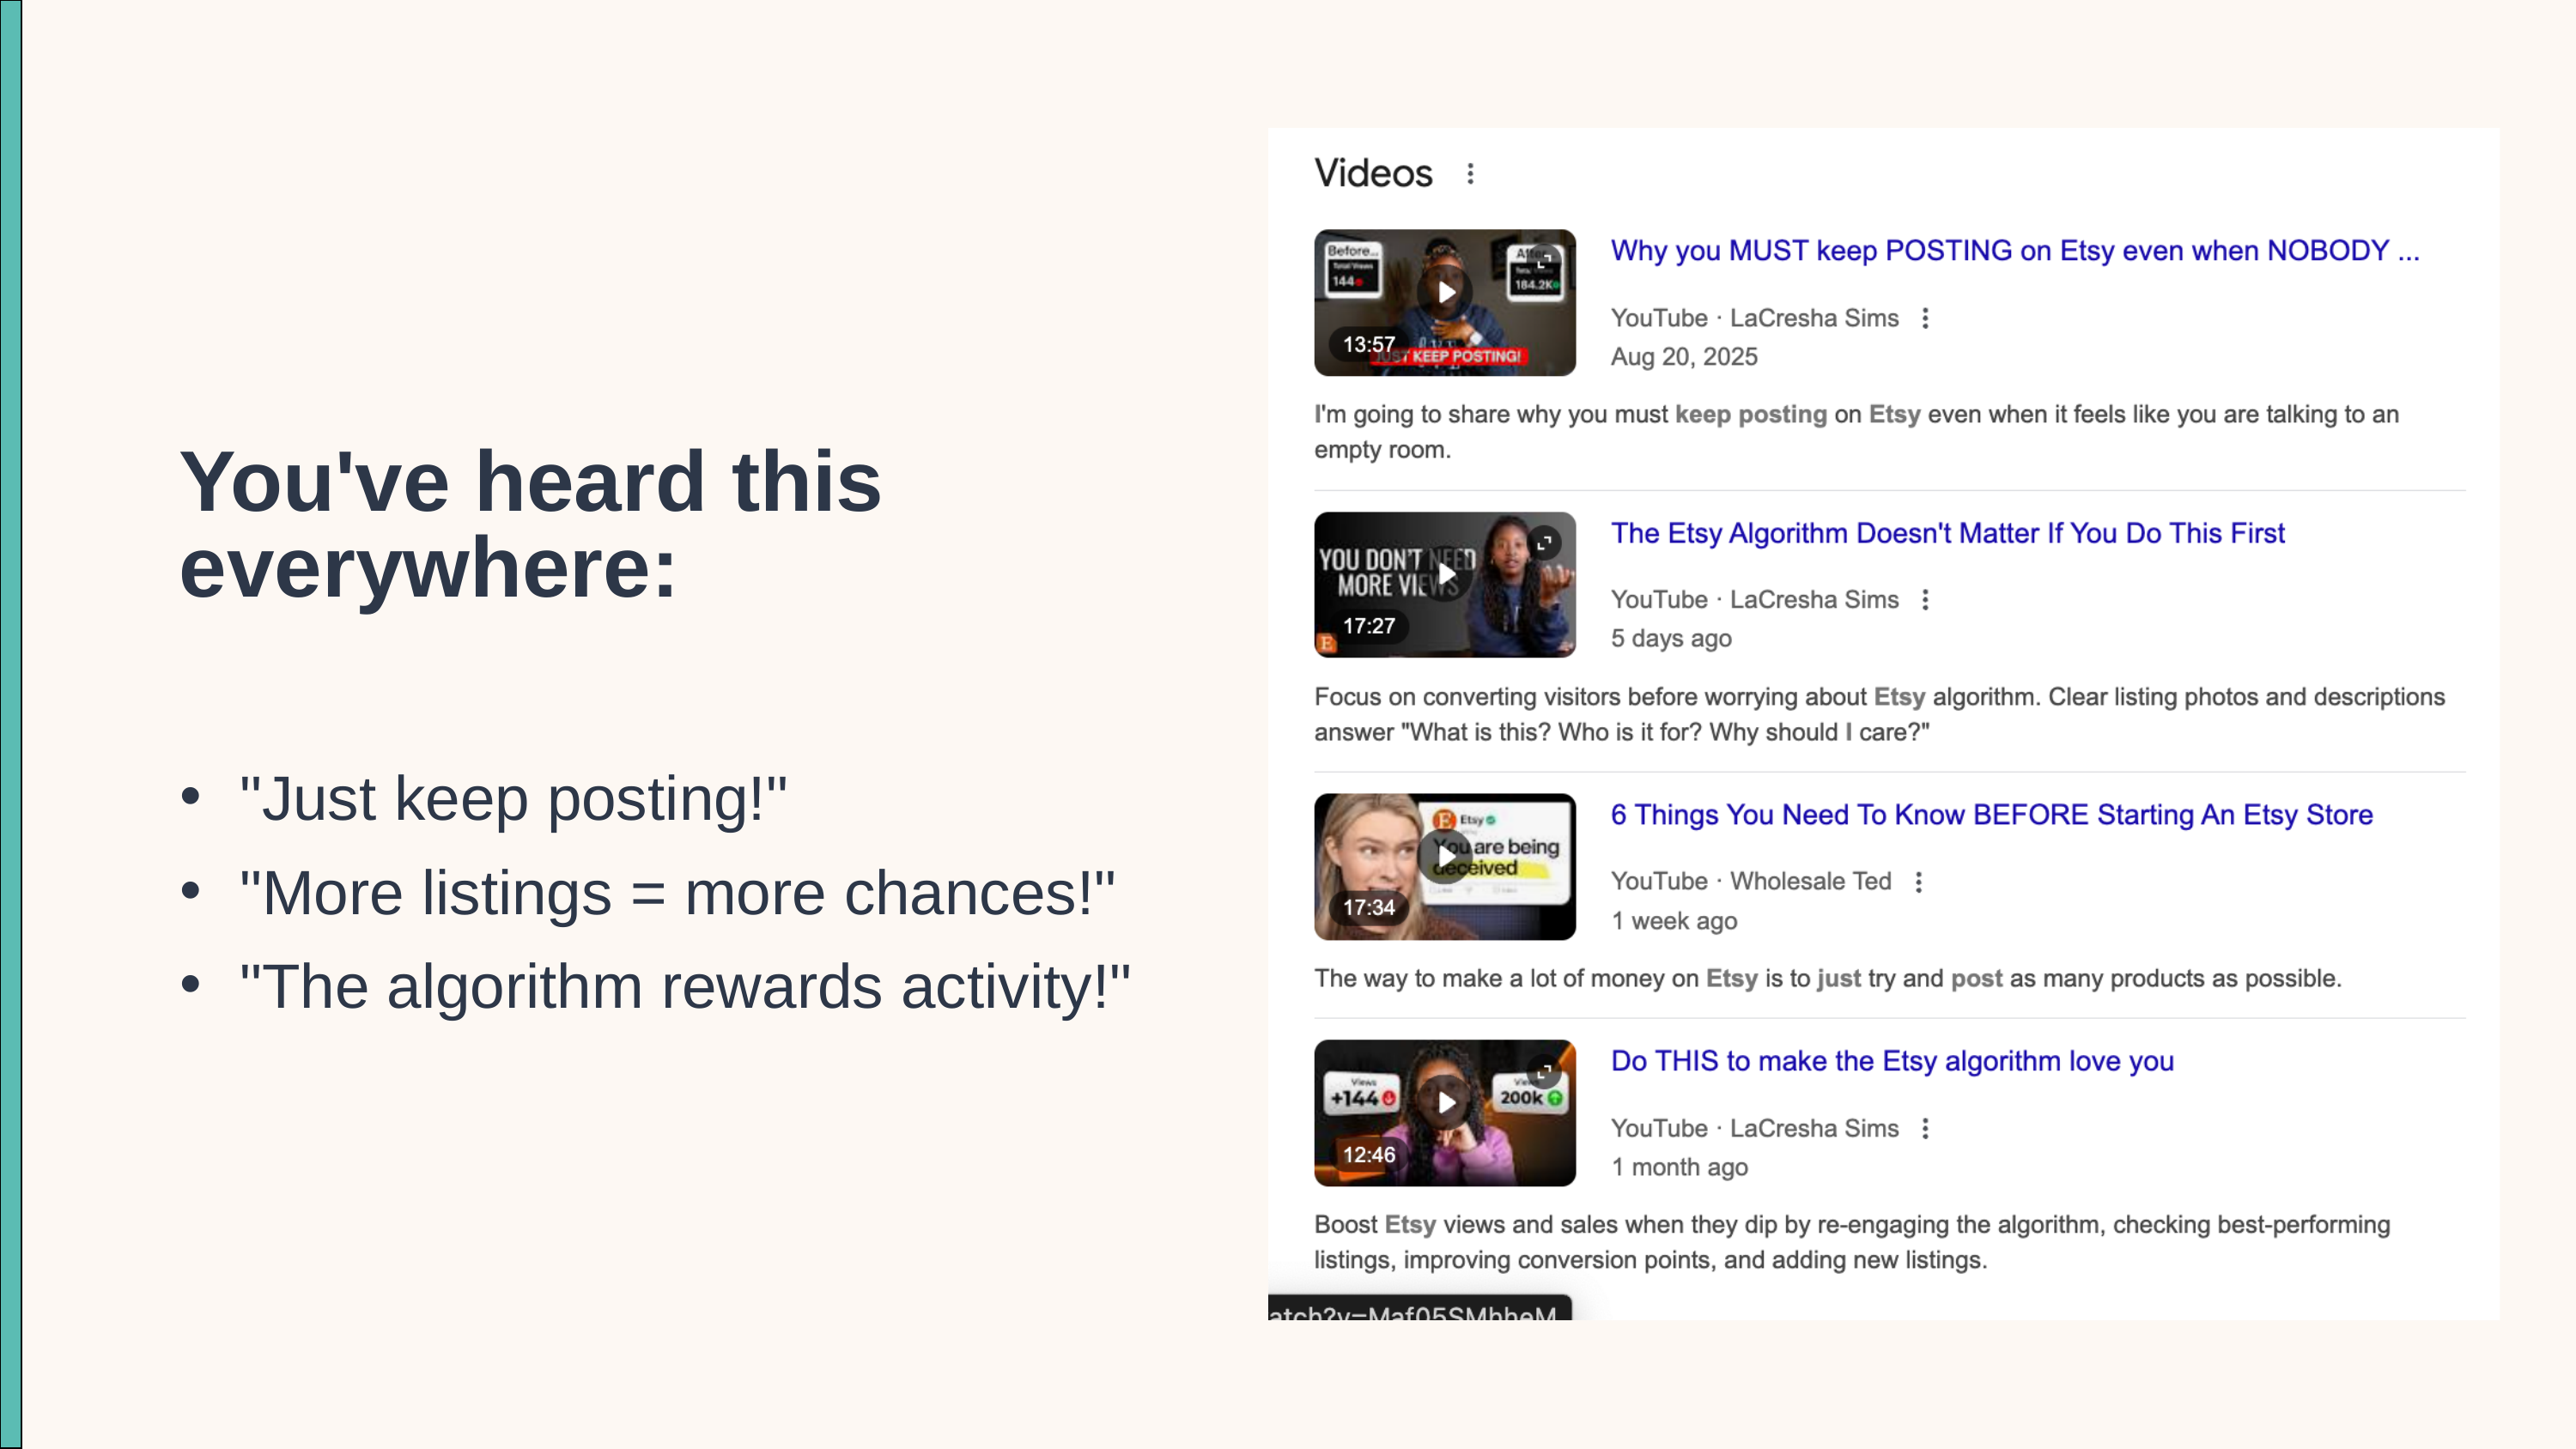

You've heard this everywhere:
"Just keep posting!"
"More listings = more chances!"
"The algorithm rewards activity!"